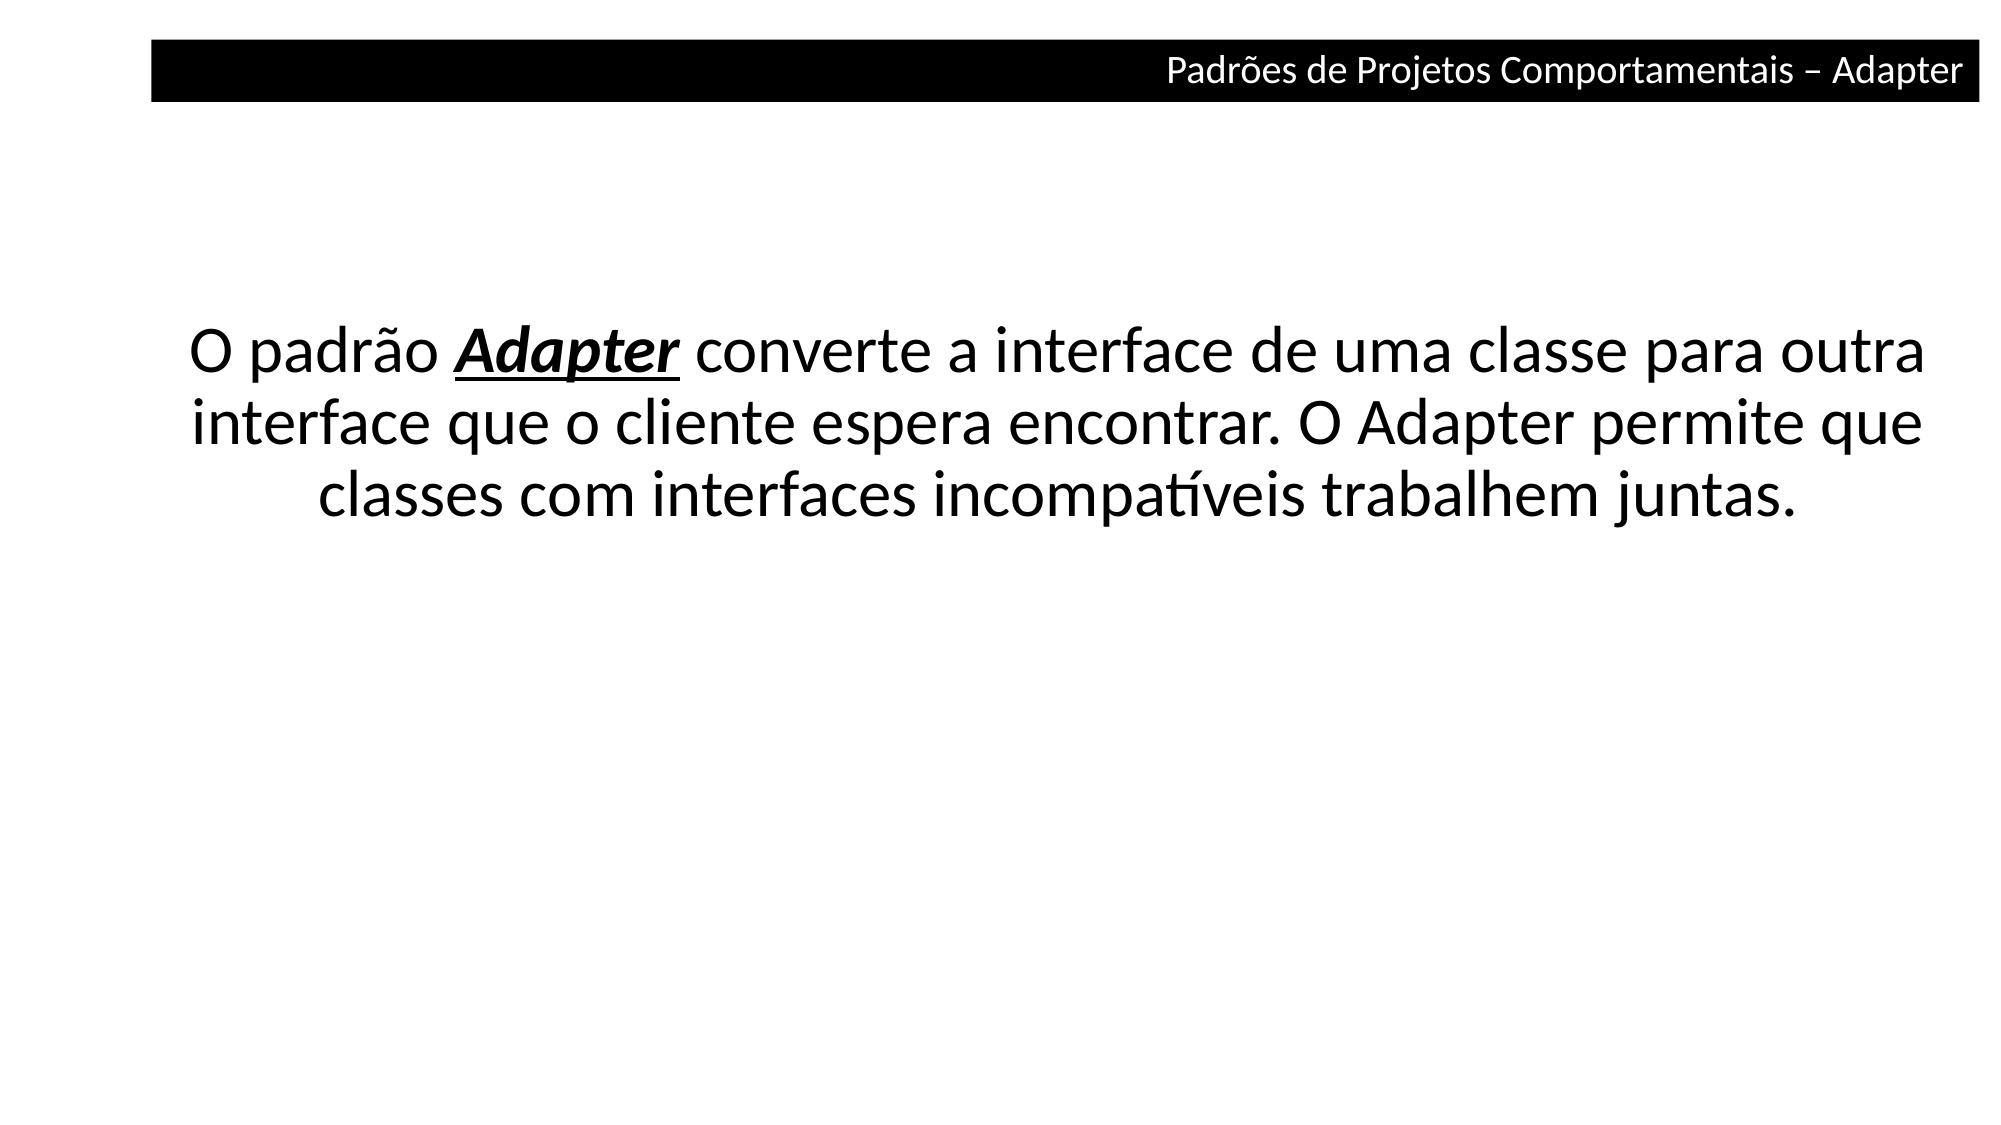

Padrões de Projetos Comportamentais – Adapter

O padrão Adapter converte a interface de uma classe para outra interface que o cliente espera encontrar. O Adapter permite que classes com interfaces incompatíveis trabalhem juntas.